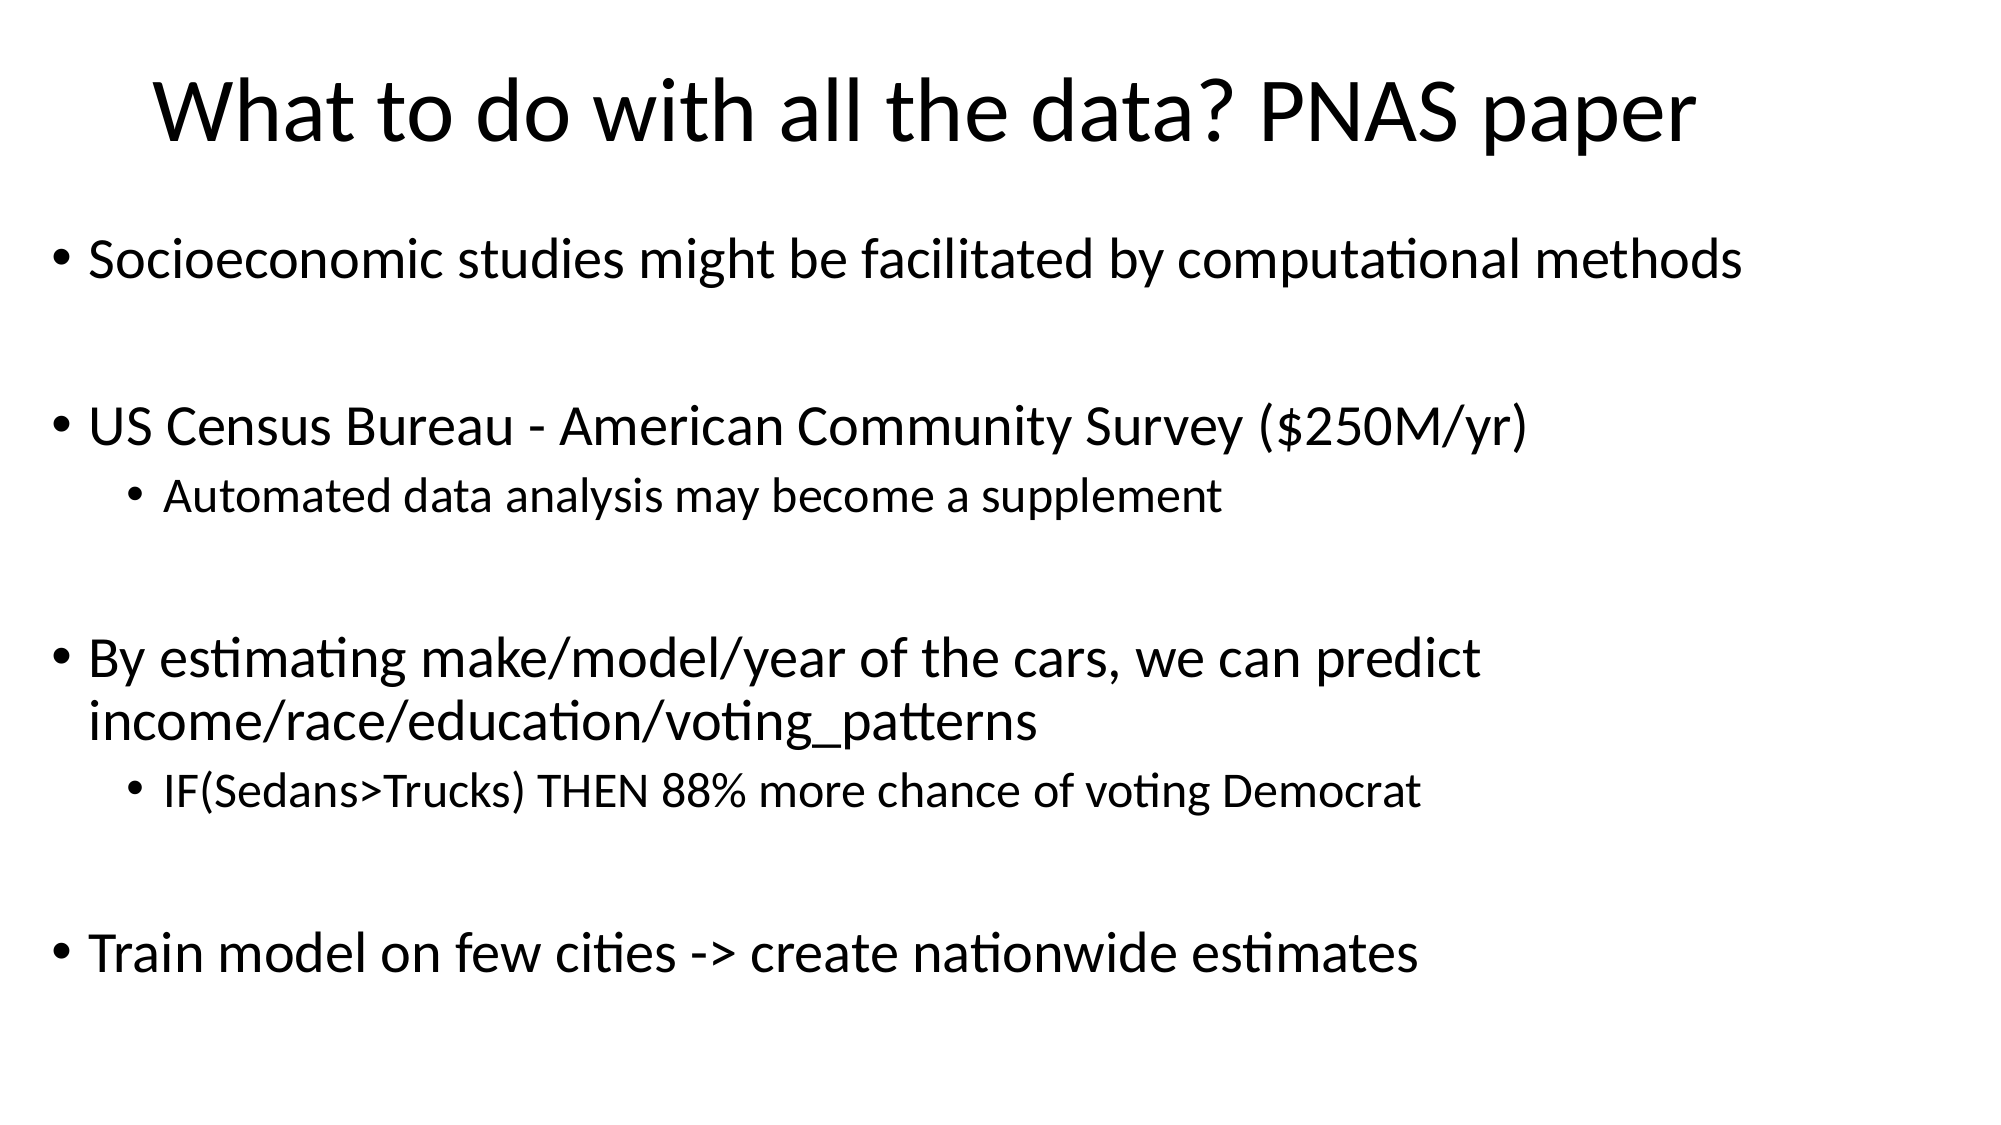

# What to do with all the data? PNAS paper
Socioeconomic studies might be facilitated by computational methods

US Census Bureau - American Community Survey ($250M/yr)
Automated data analysis may become a supplement

By estimating make/model/year of the cars, we can predict income/race/education/voting_patterns
IF(Sedans>Trucks) THEN 88% more chance of voting Democrat

Train model on few cities -> create nationwide estimates